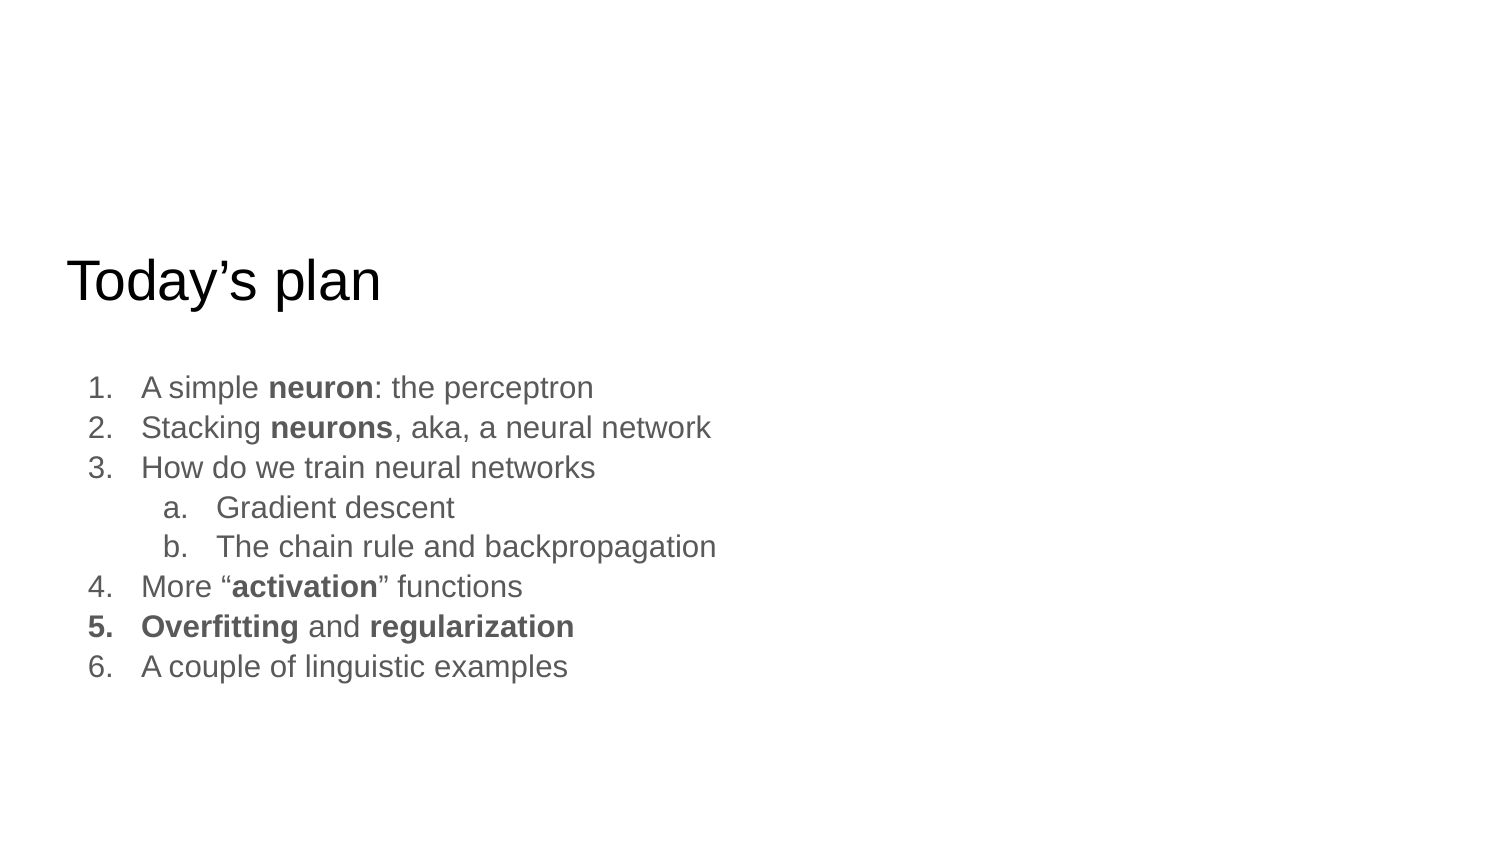

# Today’s plan
A simple neuron: the perceptron
Stacking neurons, aka, a neural network
How do we train neural networks
Gradient descent
The chain rule and backpropagation
More “activation” functions
Overfitting and regularization
A couple of linguistic examples